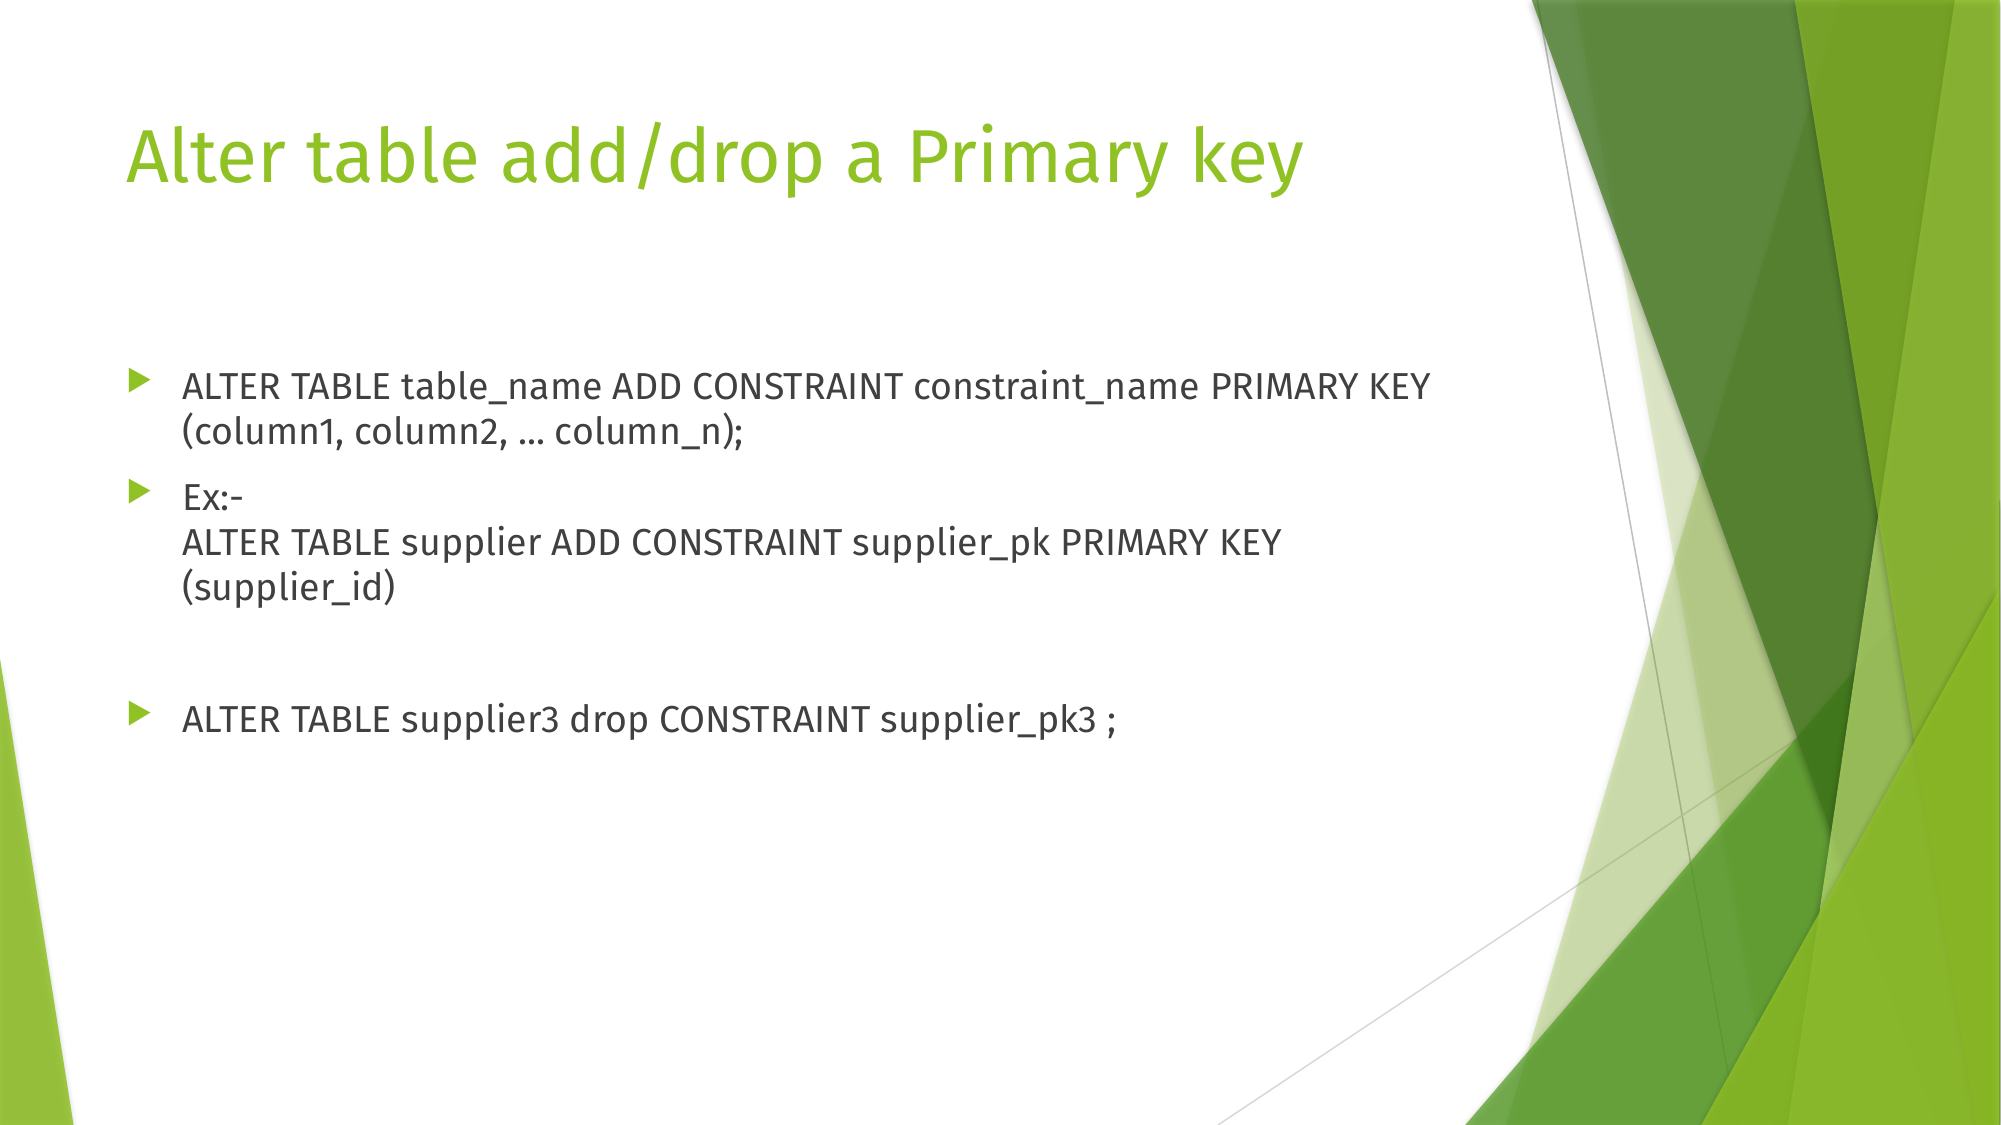

# Alter table add/drop a Primary key
ALTER TABLE table_name ADD CONSTRAINT constraint_name PRIMARY KEY (column1, column2, ... column_n);
Ex:-
ALTER TABLE supplier ADD CONSTRAINT supplier_pk PRIMARY KEY (supplier_id)

ALTER TABLE supplier3 drop CONSTRAINT supplier_pk3 ;